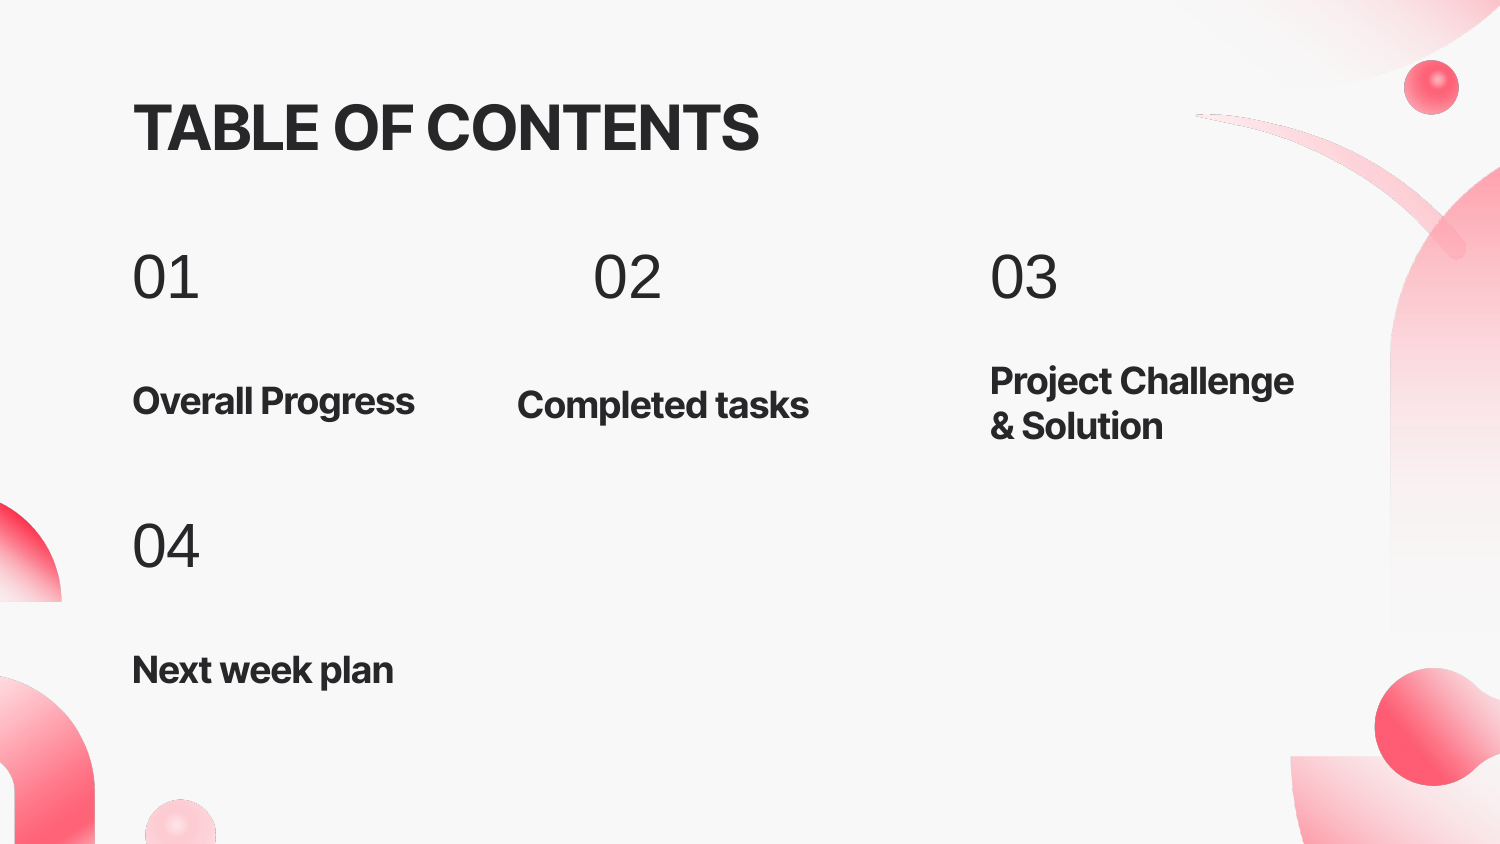

# TABLE OF CONTENTS
01
02
03
Overall Progress
Completed tasks
Project Challenge
& Solution
04
Next week plan